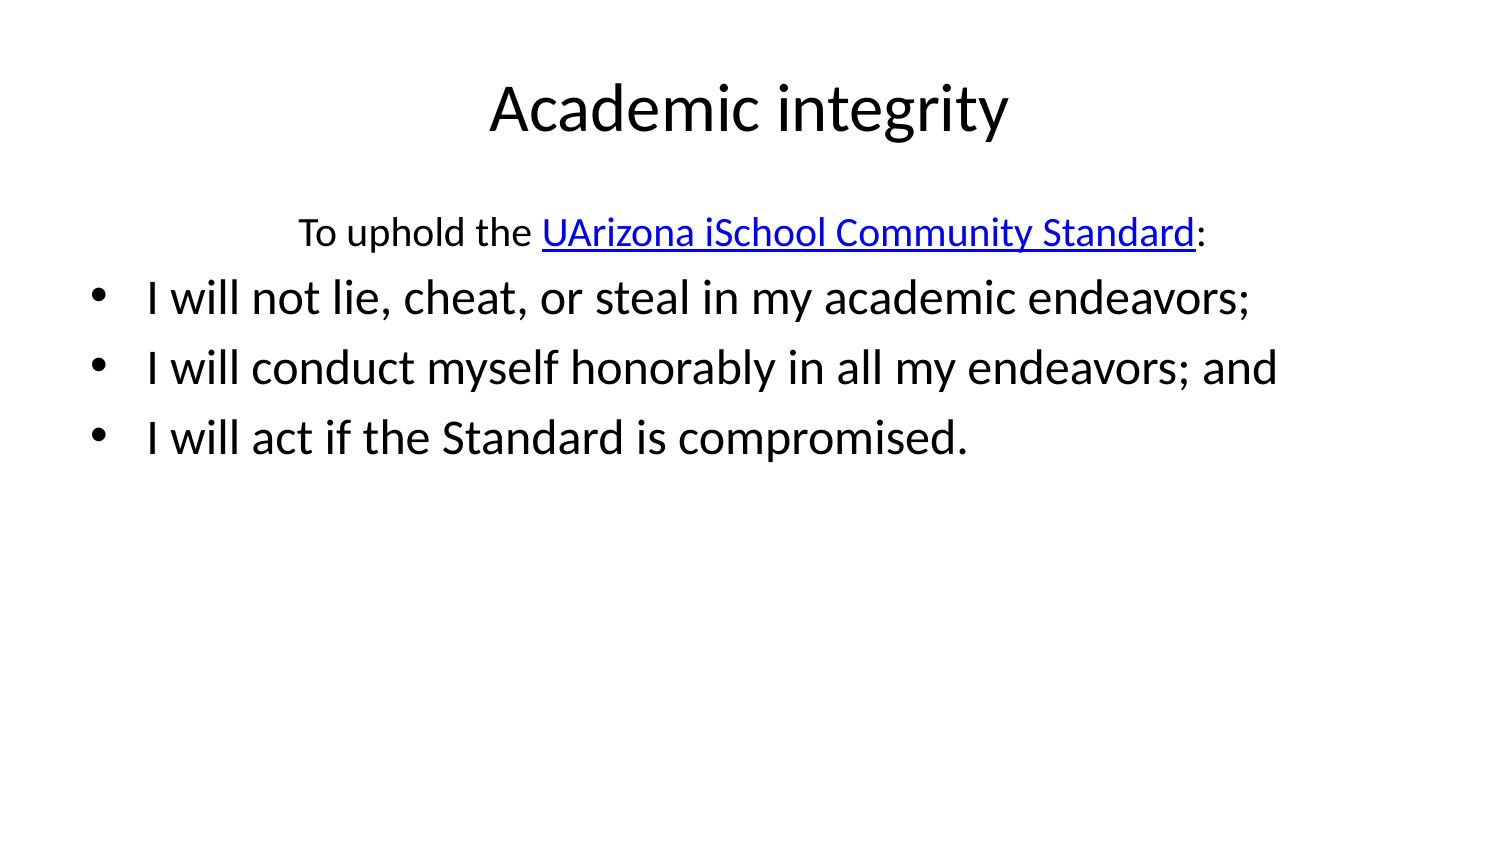

# Academic integrity
To uphold the UArizona iSchool Community Standard:
I will not lie, cheat, or steal in my academic endeavors;
I will conduct myself honorably in all my endeavors; and
I will act if the Standard is compromised.